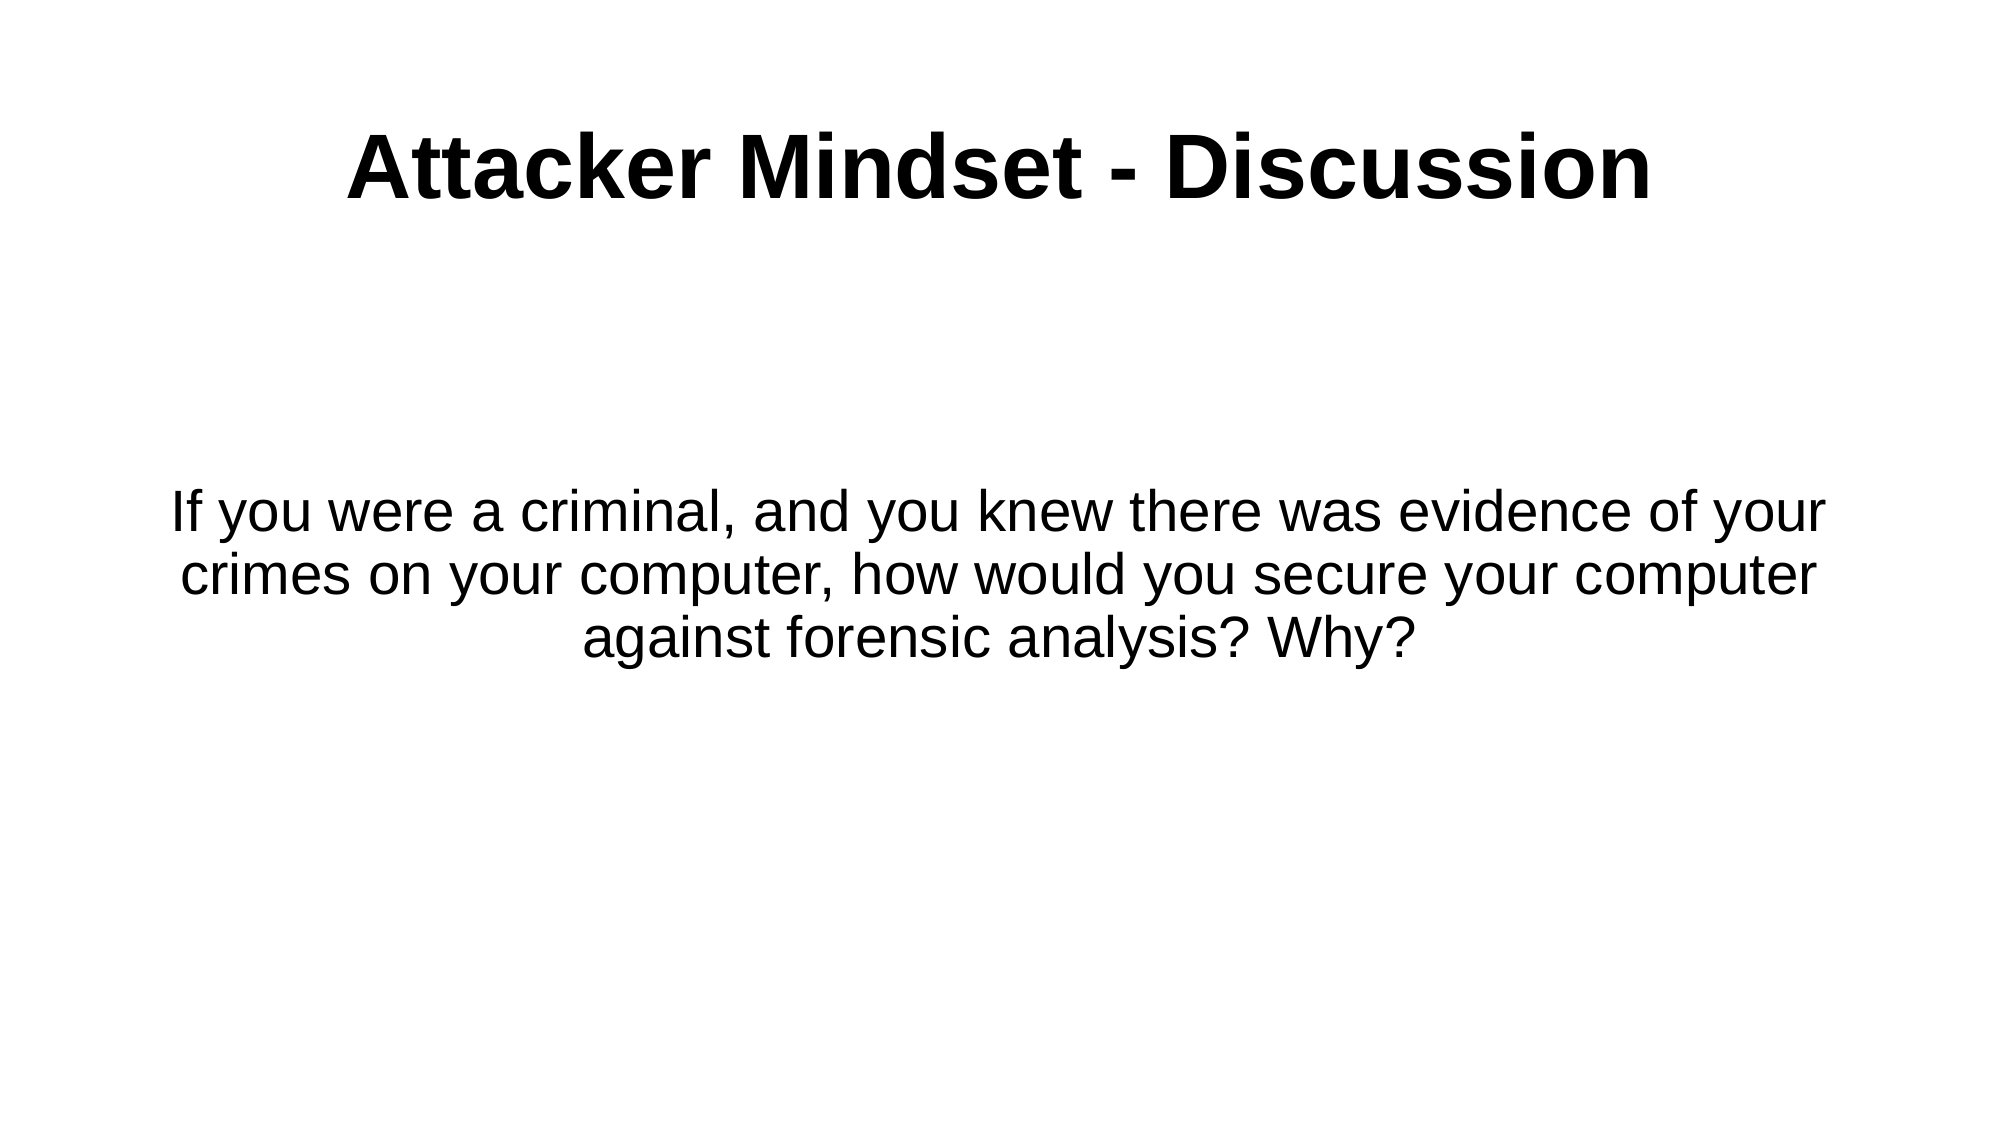

# Attacker Mindset - Discussion

If you were a criminal, and you knew there was evidence of your crimes on your computer, how would you secure your computer against forensic analysis? Why?